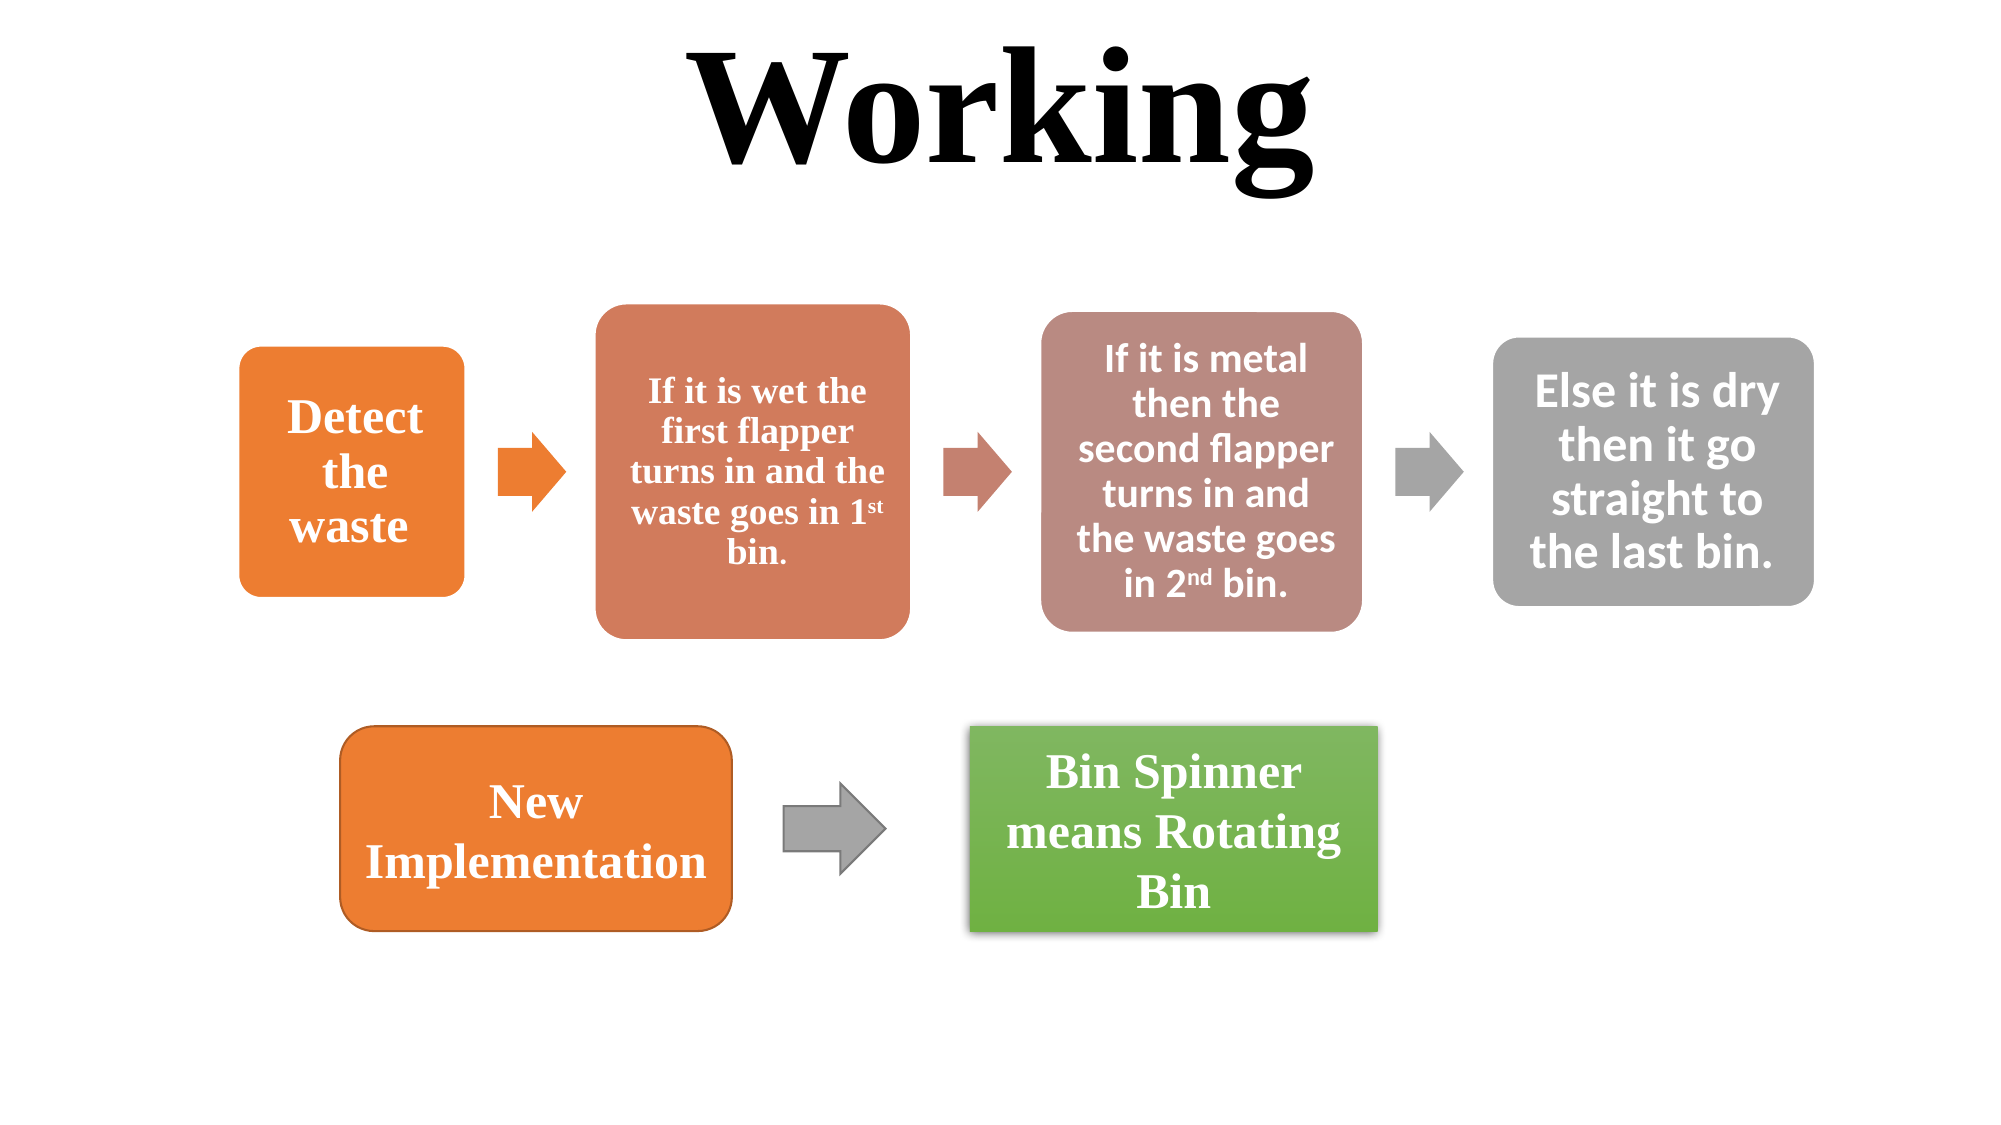

# Working
Detect the waste

If it is wet the first flapper turns in and the waste goes in 1st bin.

If it is metal then the second flapper turns in and the waste goes in 2nd bin.

Else it is dry then it go straight to the last bin.
New Implementation
Bin Spinner means Rotating Bin